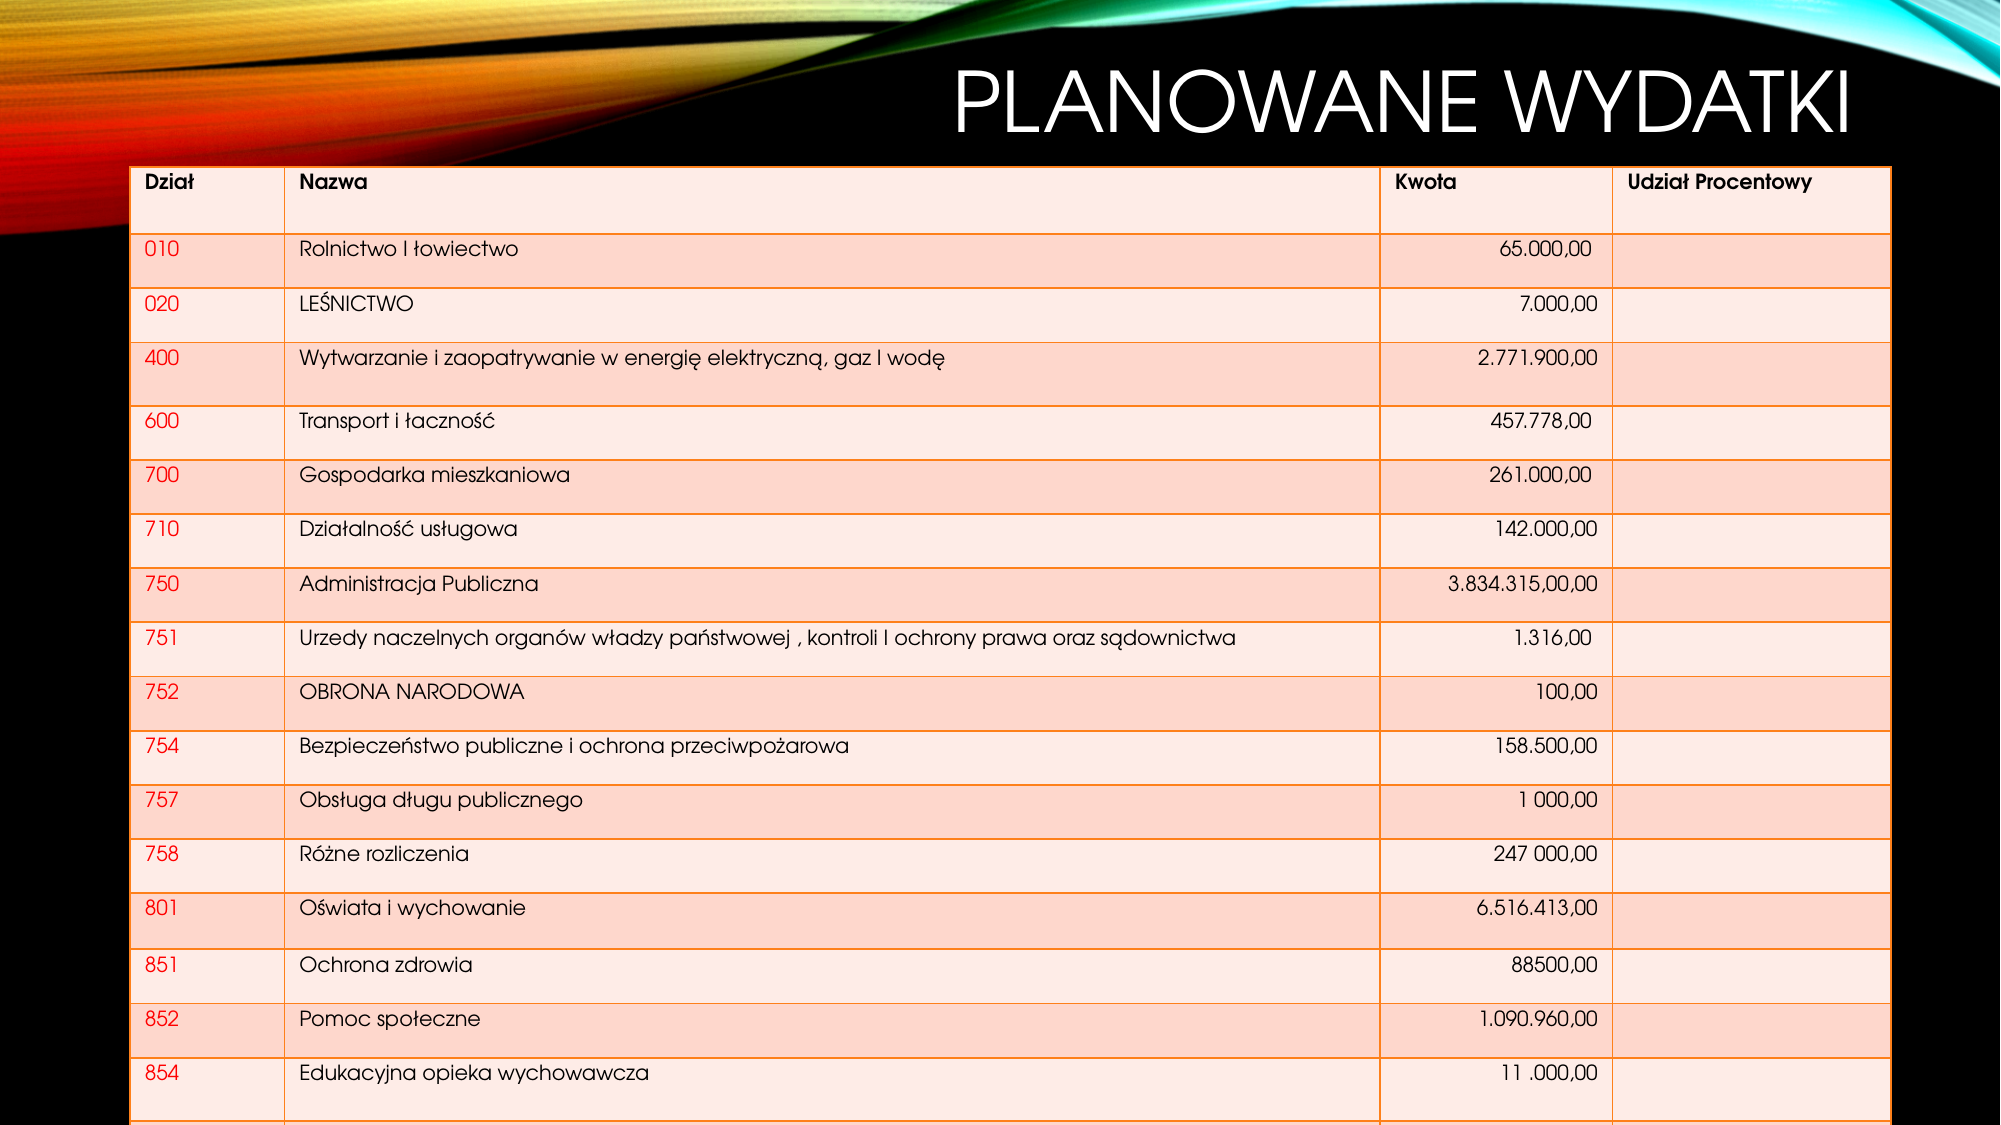

# PLANOWANE wydatki
| Dział | Nazwa | Kwota | Udział Procentowy |
| --- | --- | --- | --- |
| 010 | Rolnictwo I łowiectwo | 65.000,00 |  |
| 020 | LEŚNICTWO | 7.000,00 |  |
| 400 | Wytwarzanie i zaopatrywanie w energię elektryczną, gaz I wodę | 2.771.900,00 |  |
| 600 | Transport i łaczność | 457.778,00 |  |
| 700 | Gospodarka mieszkaniowa | 261.000,00 |  |
| 710 | Działalność usługowa | 142.000,00 |  |
| 750 | Administracja Publiczna | 3.834.315,00,00 |  |
| 751 | Urzedy naczelnych organów władzy państwowej , kontroli I ochrony prawa oraz sądownictwa | 1.316,00 |  |
| 752 | OBRONA NARODOWA | 100,00 |  |
| 754 | Bezpieczeństwo publiczne i ochrona przeciwpożarowa | 158.500,00 |  |
| 757 | Obsługa długu publicznego | 1 000,00 |  |
| 758 | Różne rozliczenia | 247 000,00 |  |
| 801 | Oświata i wychowanie | 6.516.413,00 |  |
| 851 | Ochrona zdrowia | 88500,00 |  |
| 852 | Pomoc społeczne | 1.090.960,00 |  |
| 854 | Edukacyjna opieka wychowawcza | 11 .000,00 |  |
| 855 | Rodzina | 2.561.560,00 |  |
| 900 | Gospodarka komunalna I ochrona środowiska | 7.601.000,00 |  |
| 921 | Kultura i ochrona dziedzictwa narodowego | 302.500,00 |  |
| 926 | Kultura fizyczna | 128.000,00 |  |
| Ogół dochodów |  | 26246842,00 | 100% |